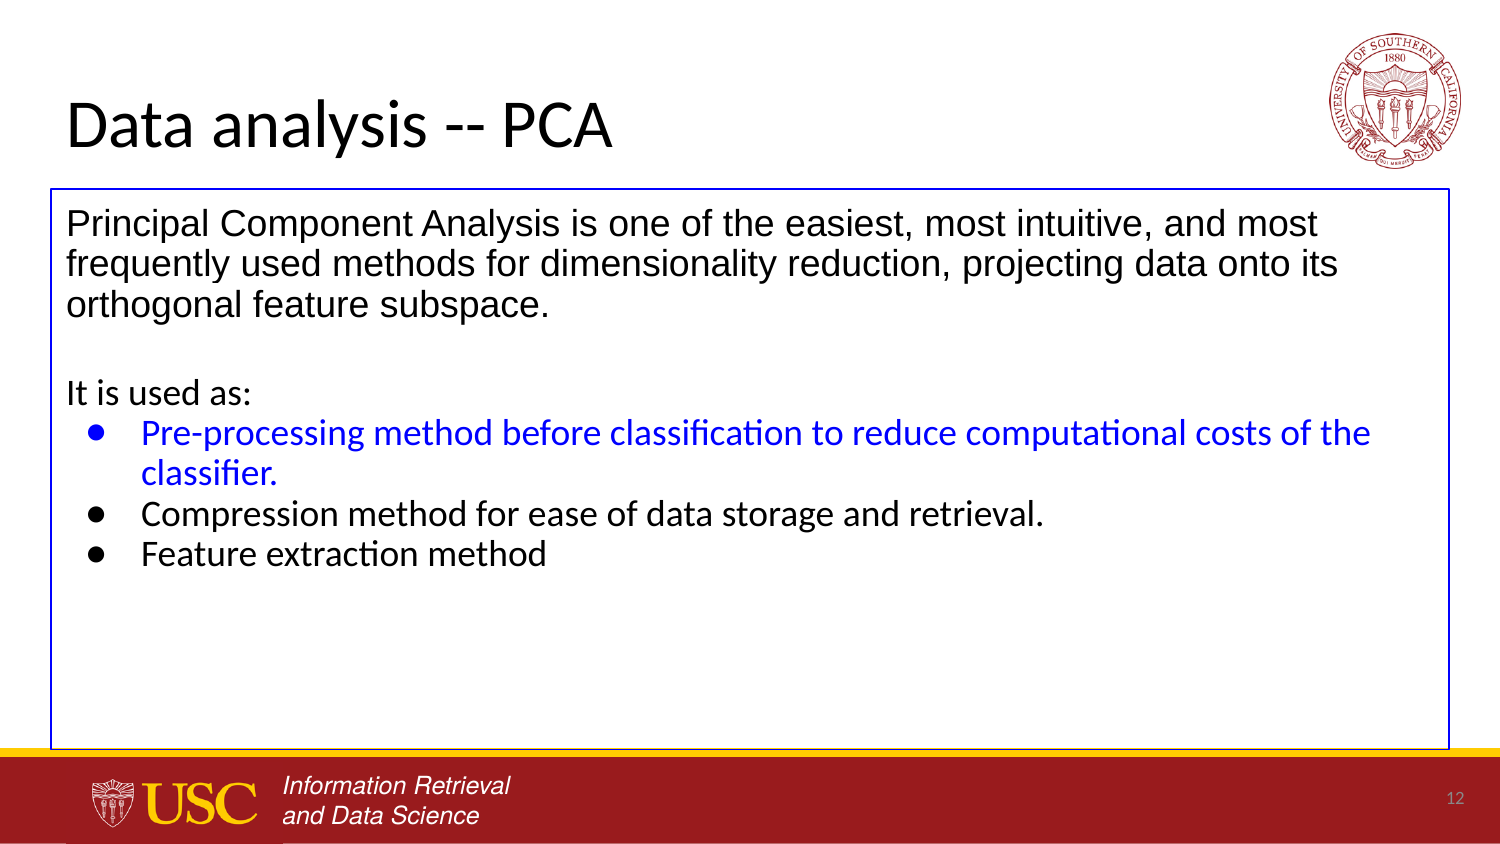

# Data analysis -- PCA
Principal Component Analysis is one of the easiest, most intuitive, and most frequently used methods for dimensionality reduction, projecting data onto its orthogonal feature subspace.

It is used as:
Pre-processing method before classification to reduce computational costs of the classifier.
Compression method for ease of data storage and retrieval.
Feature extraction method
12